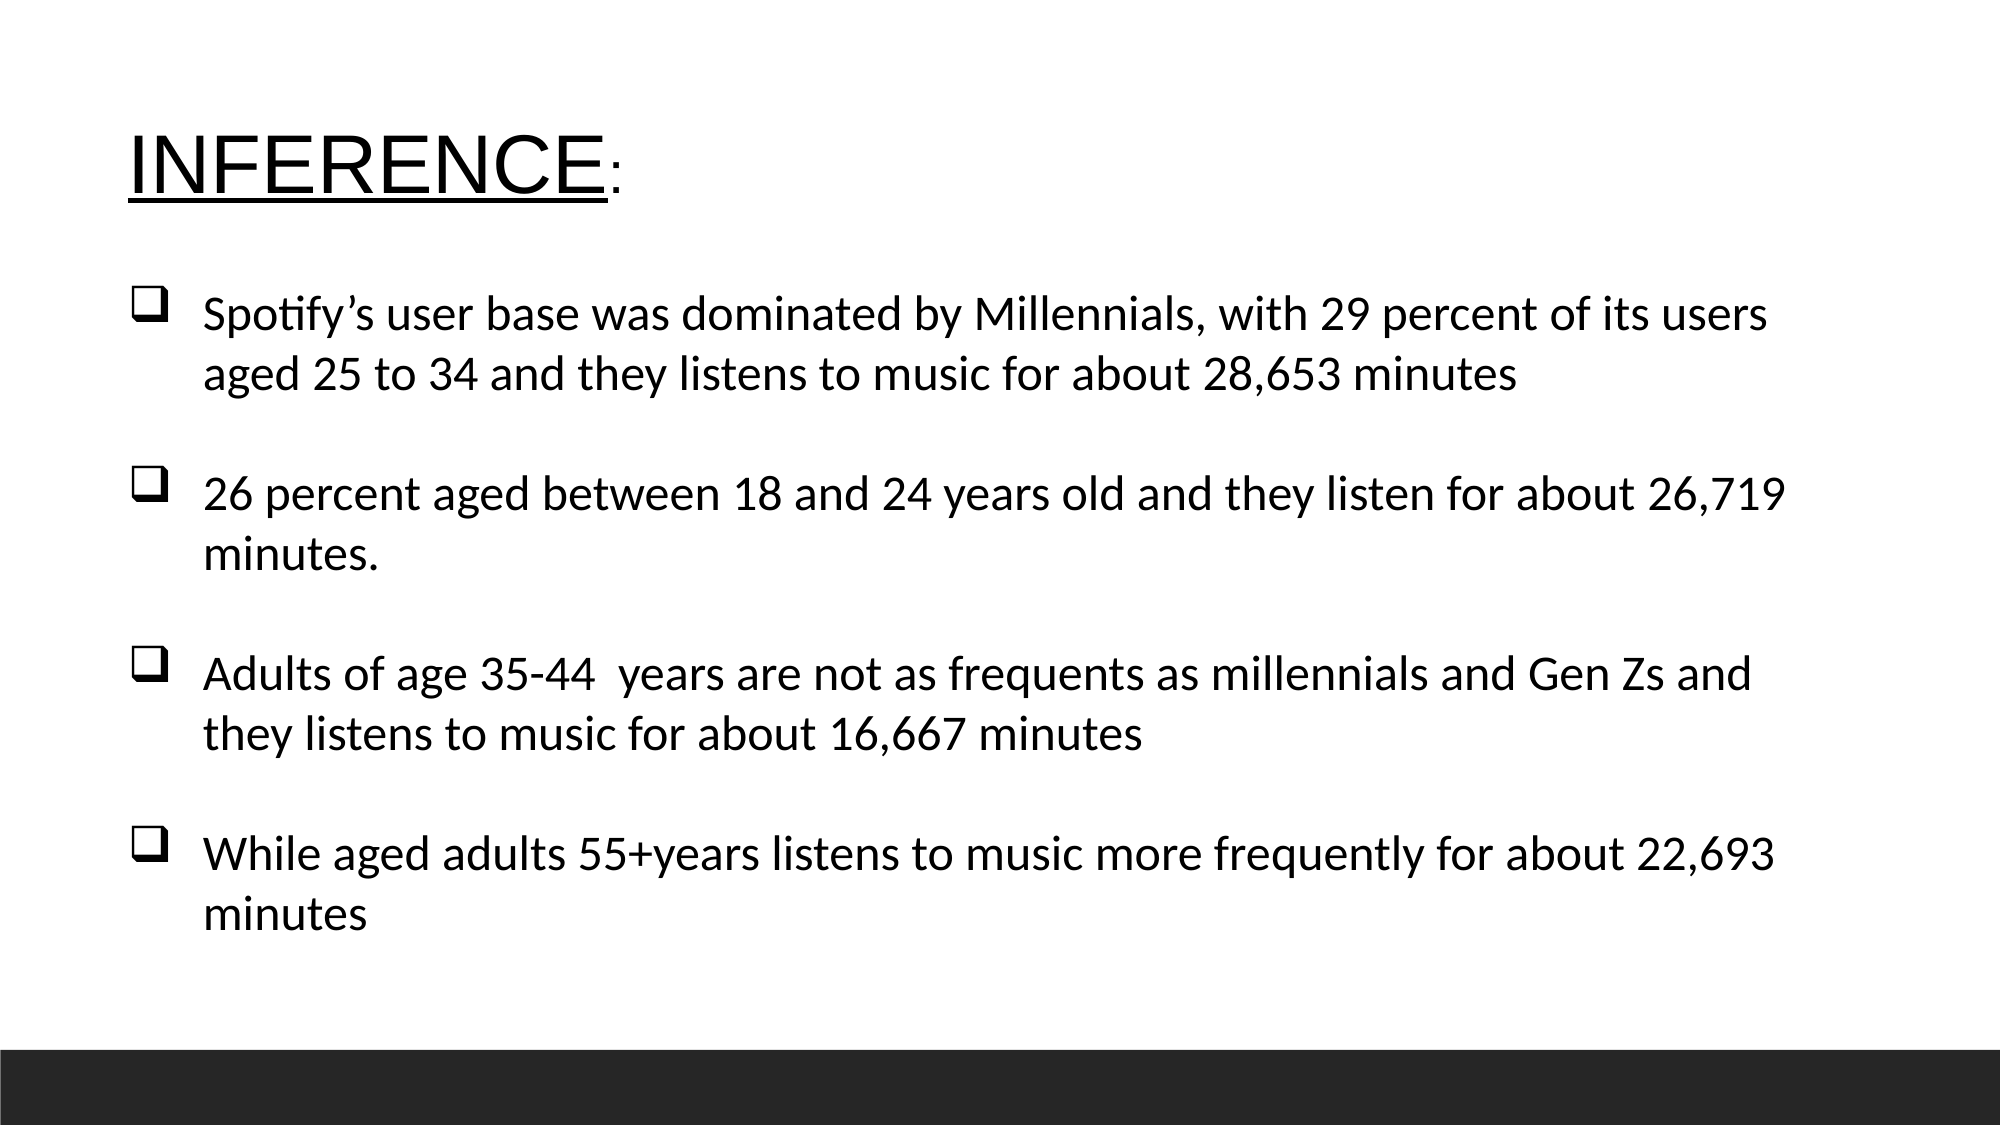

INFERENCE:

Spotify’s user base was dominated by Millennials, with 29 percent of its users aged 25 to 34 and they listens to music for about 28,653 minutes

26 percent aged between 18 and 24 years old and they listen for about 26,719 minutes.

Adults of age 35-44  years are not as frequents as millennials and Gen Zs and they listens to music for about 16,667 minutes

While aged adults 55+years listens to music more frequently for about 22,693 minutes